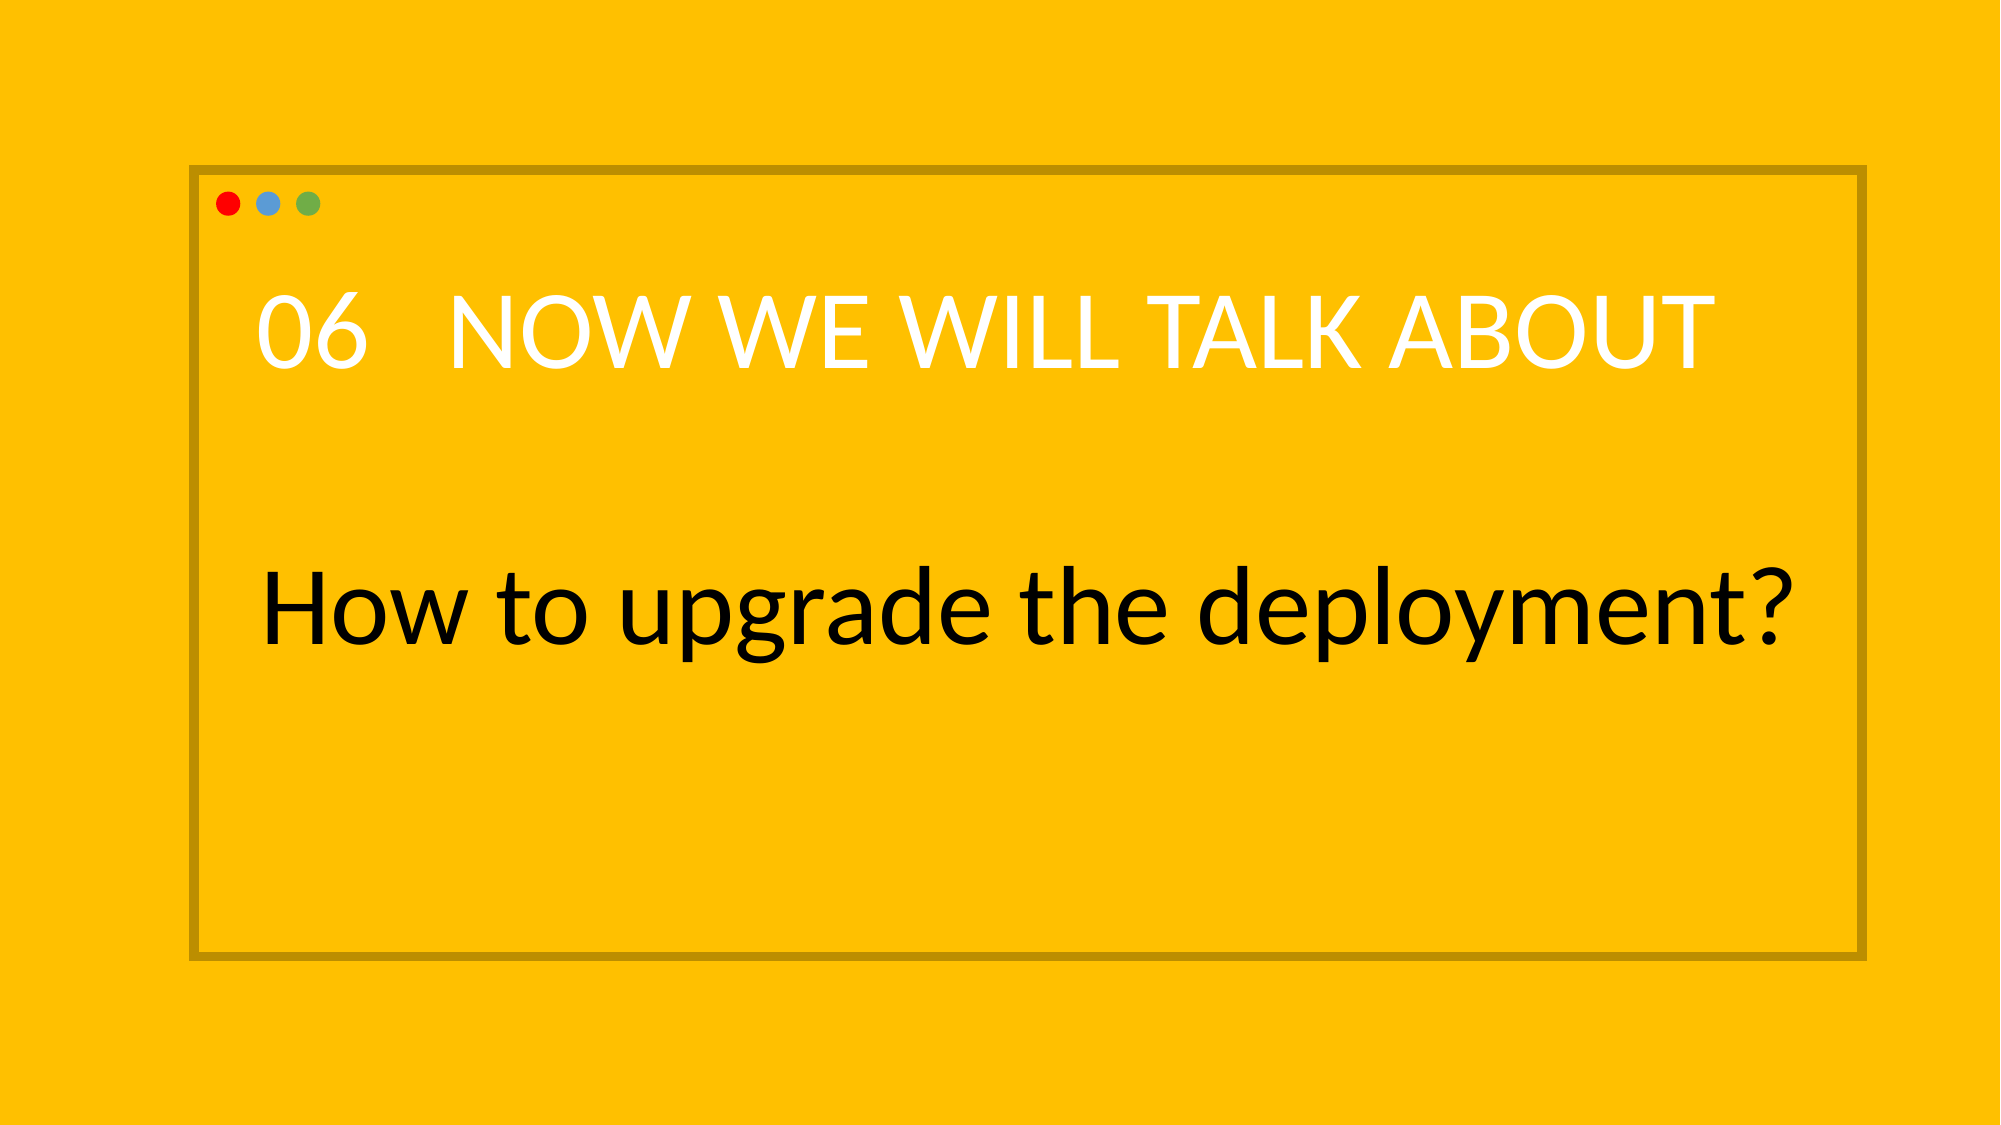

06   NOW WE WILL TALK ABOUT
How to upgrade the deployment?